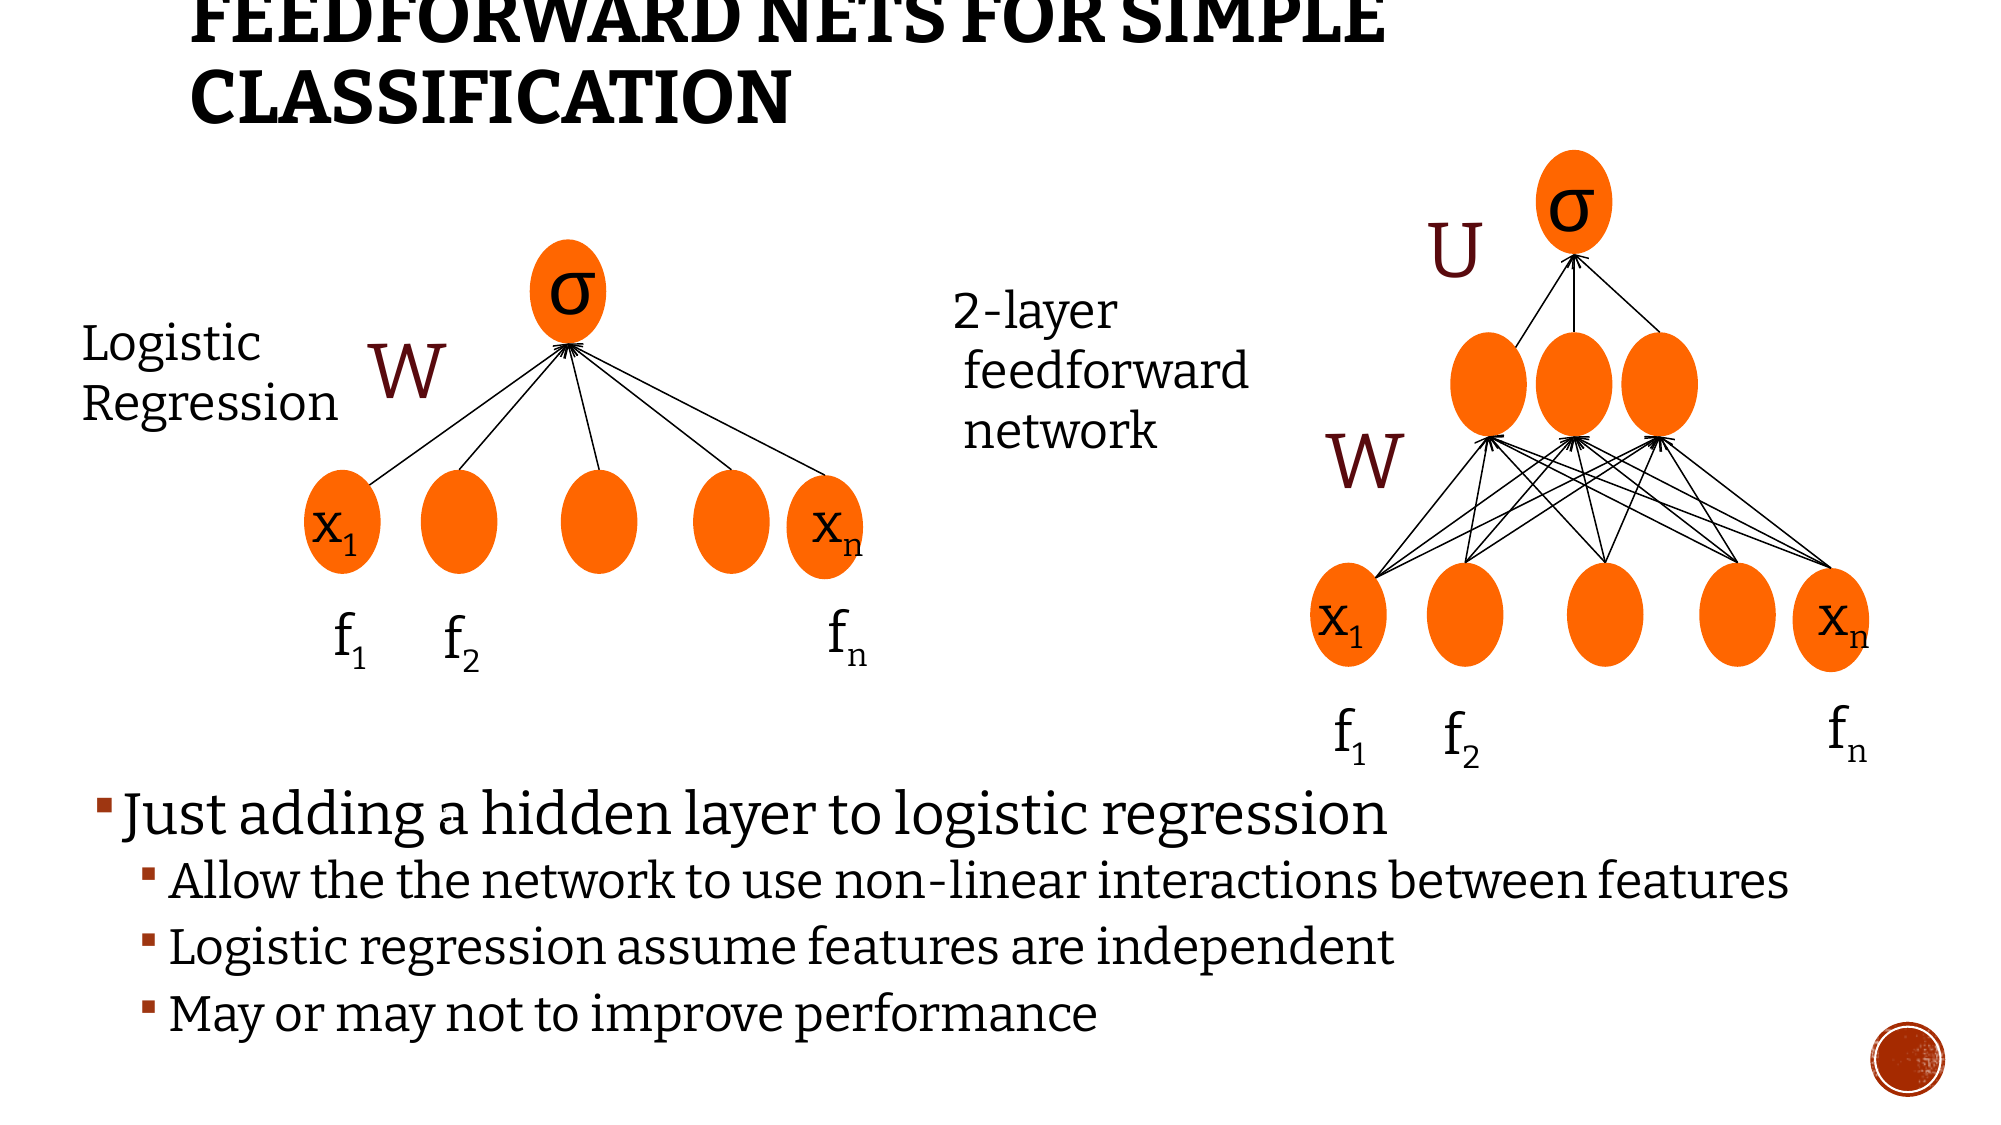

# Feedforward nets for simple classification
σ

W

x1
xn

fn
f1
f2

U

W

xn
x1

fn
f1
f2
σ
2-layer
 feedforward
 network
Logistic
Regression
33
Just adding a hidden layer to logistic regression
Allow the the network to use non-linear interactions between features
Logistic regression assume features are independent
May or may not to improve performance
33